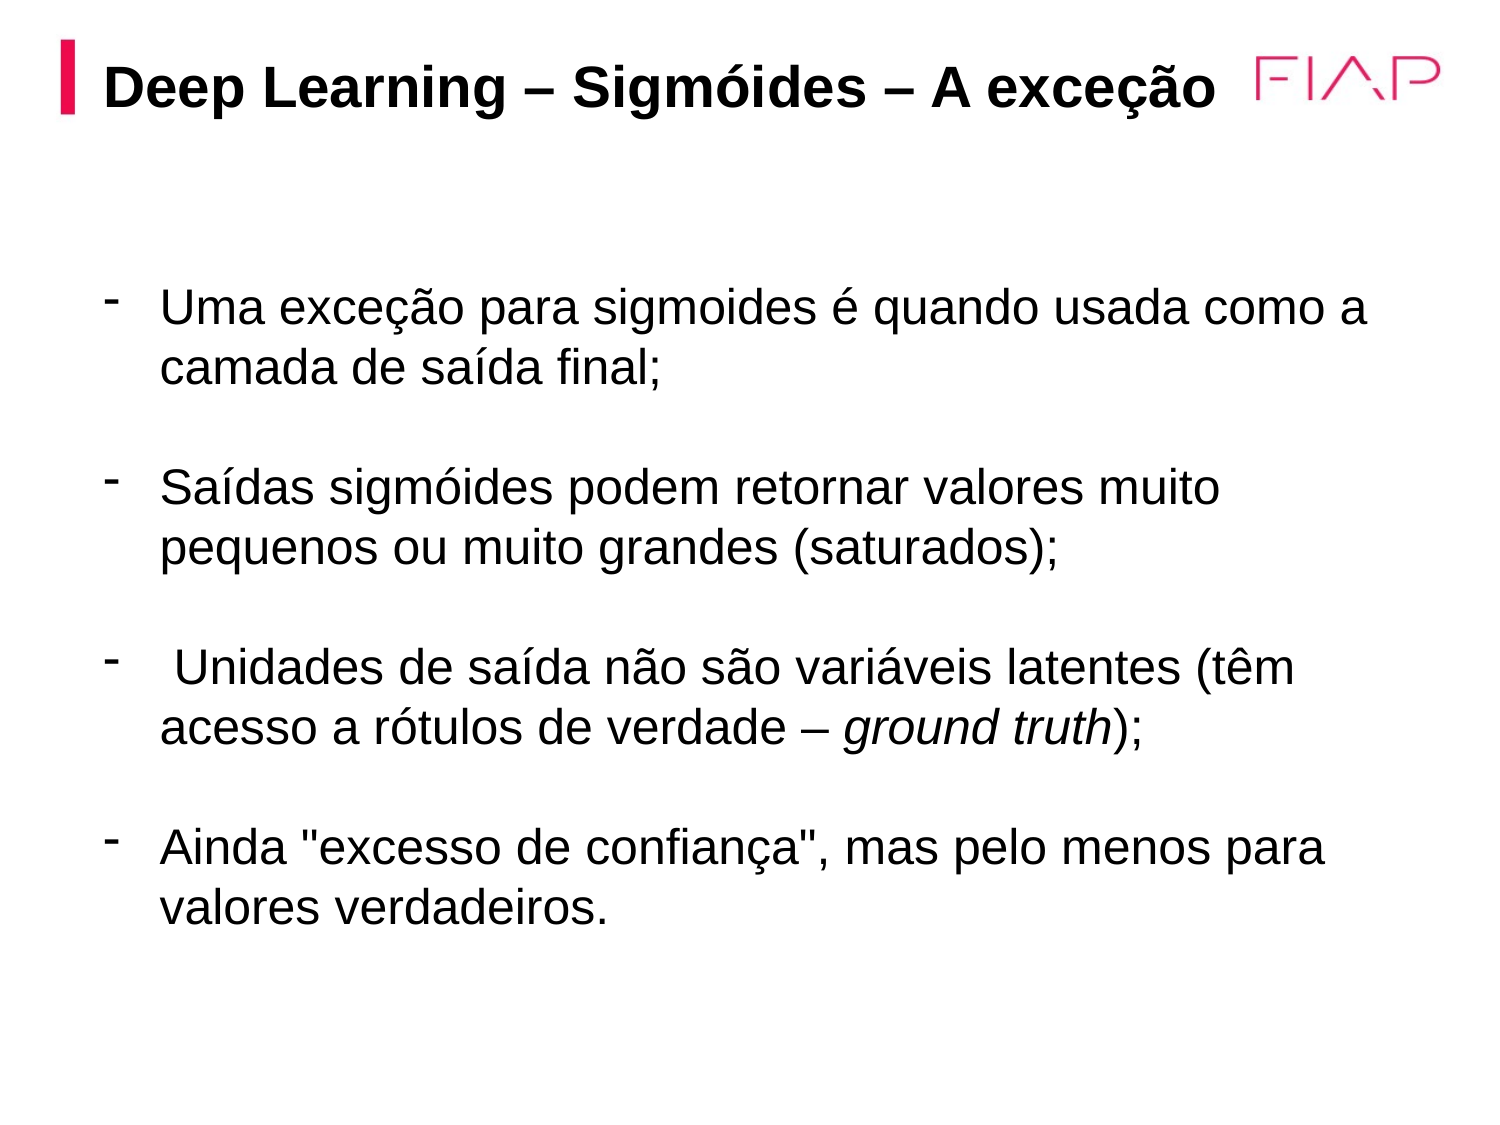

# Deep Learning – Sigmóides – A exceção
Uma exceção para sigmoides é quando usada como a camada de saída final;

Saídas sigmóides podem retornar valores muito pequenos ou muito grandes (saturados);

 Unidades de saída não são variáveis latentes (têm acesso a rótulos de verdade – ground truth);

Ainda "excesso de confiança", mas pelo menos para valores verdadeiros.